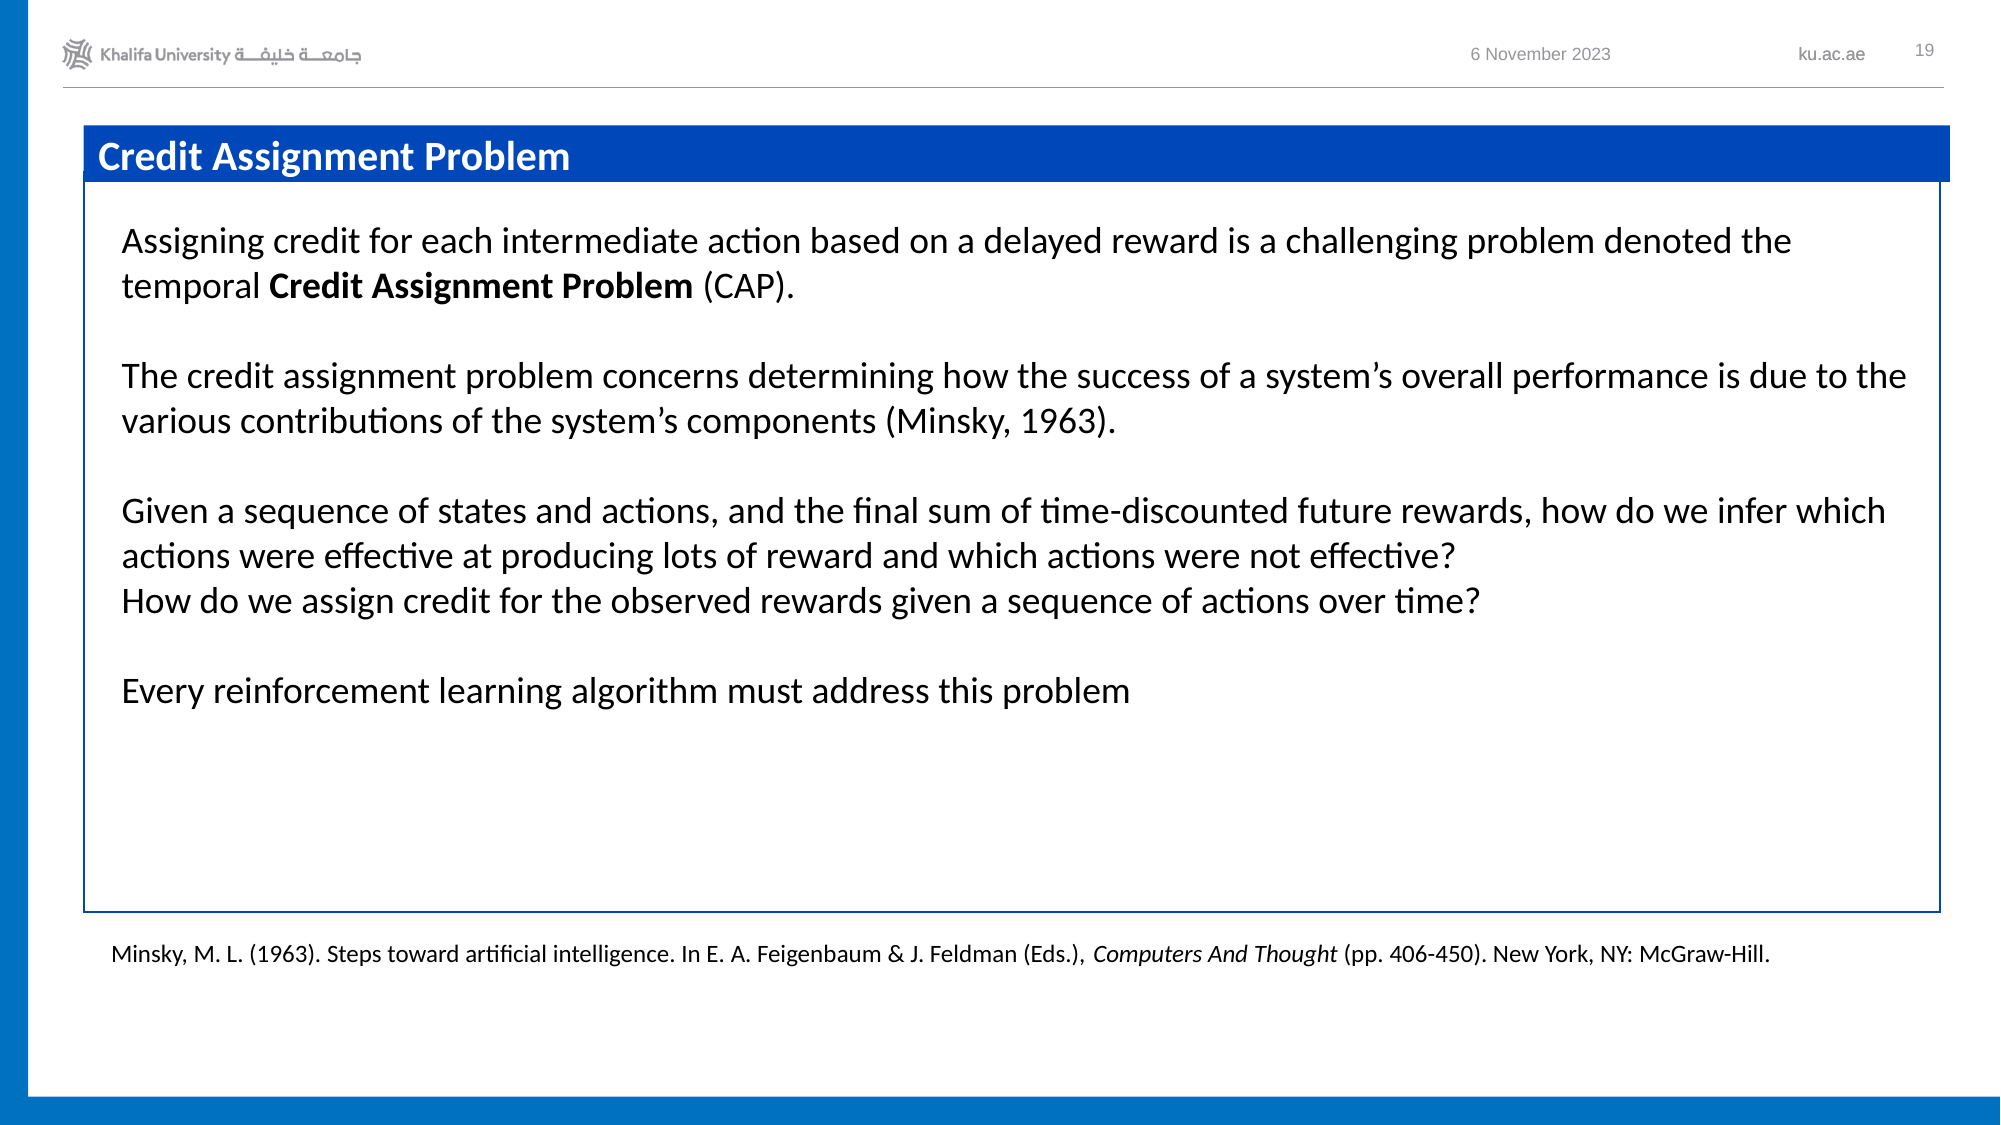

19
6 November 2023
Credit Assignment Problem

Assigning credit for each intermediate action based on a delayed reward is a challenging problem denoted the temporal Credit Assignment Problem (CAP).

The credit assignment problem concerns determining how the success of a system’s overall performance is due to the various contributions of the system’s components (Minsky, 1963).

Given a sequence of states and actions, and the final sum of time-discounted future rewards, how do we infer which actions were effective at producing lots of reward and which actions were not effective?
How do we assign credit for the observed rewards given a sequence of actions over time?

Every reinforcement learning algorithm must address this problem

Minsky, M. L. (1963). Steps toward artificial intelligence. In E. A. Feigenbaum & J. Feldman (Eds.), Computers And Thought (pp. 406-450). New York, NY: McGraw-Hill.